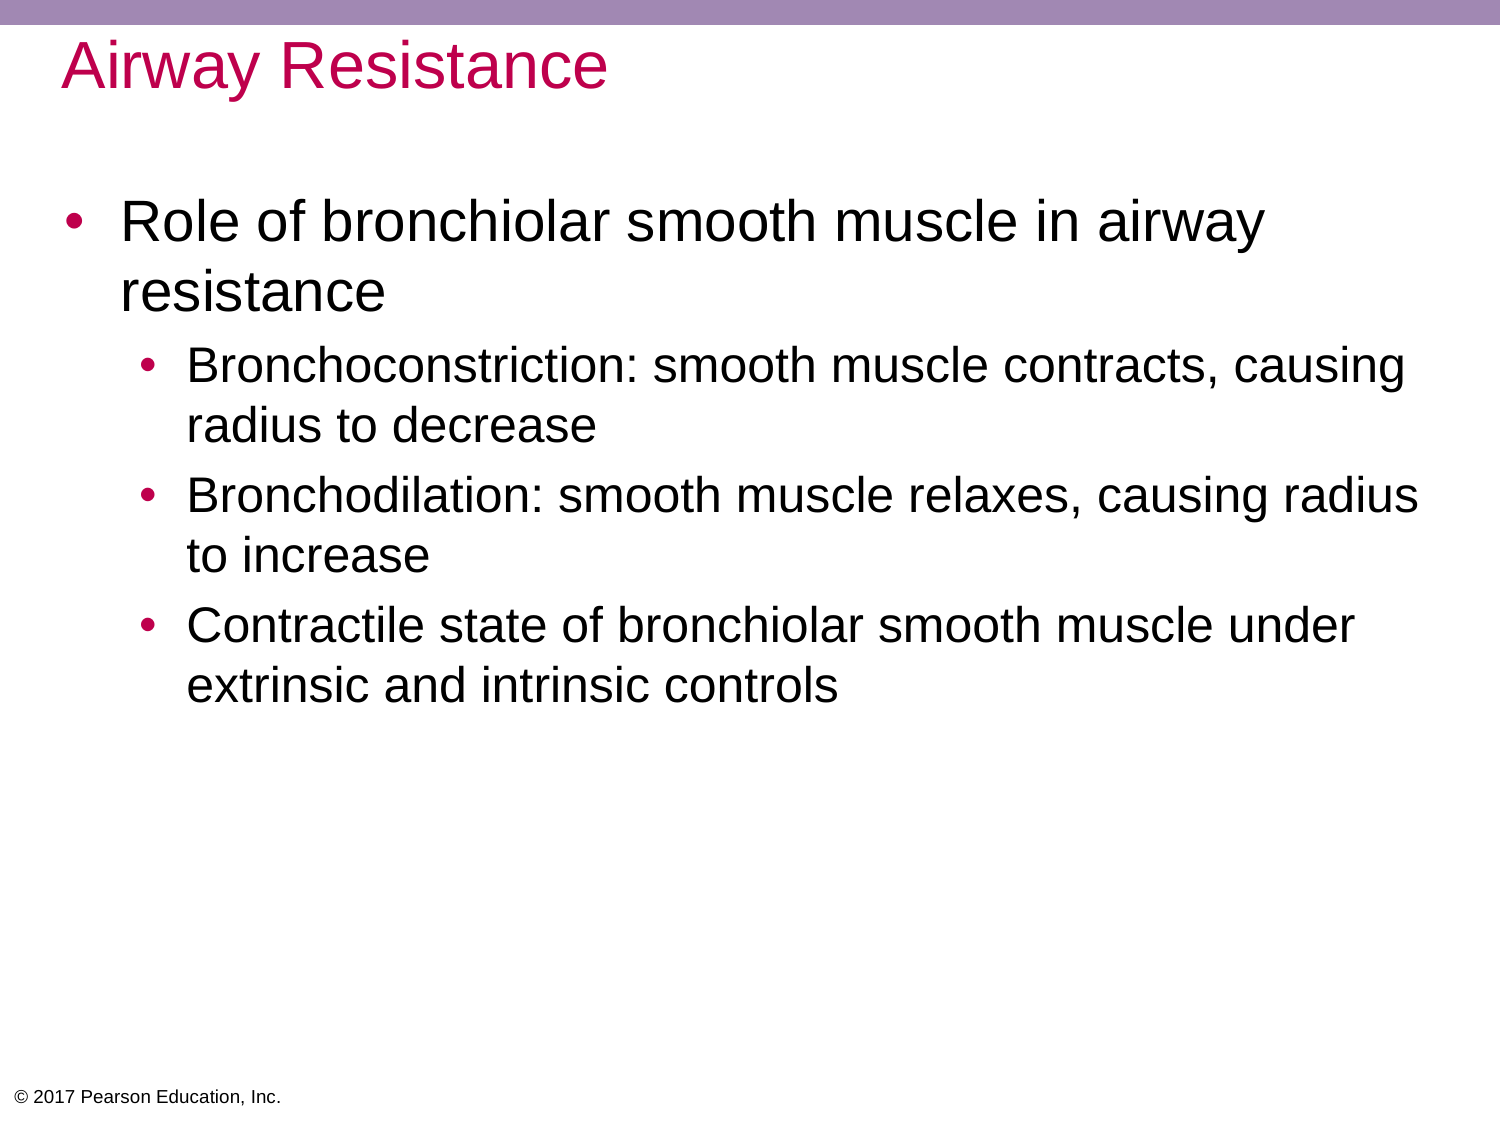

# Airway Resistance
Role of bronchiolar smooth muscle in airway resistance
Bronchoconstriction: smooth muscle contracts, causing radius to decrease
Bronchodilation: smooth muscle relaxes, causing radius to increase
Contractile state of bronchiolar smooth muscle under extrinsic and intrinsic controls